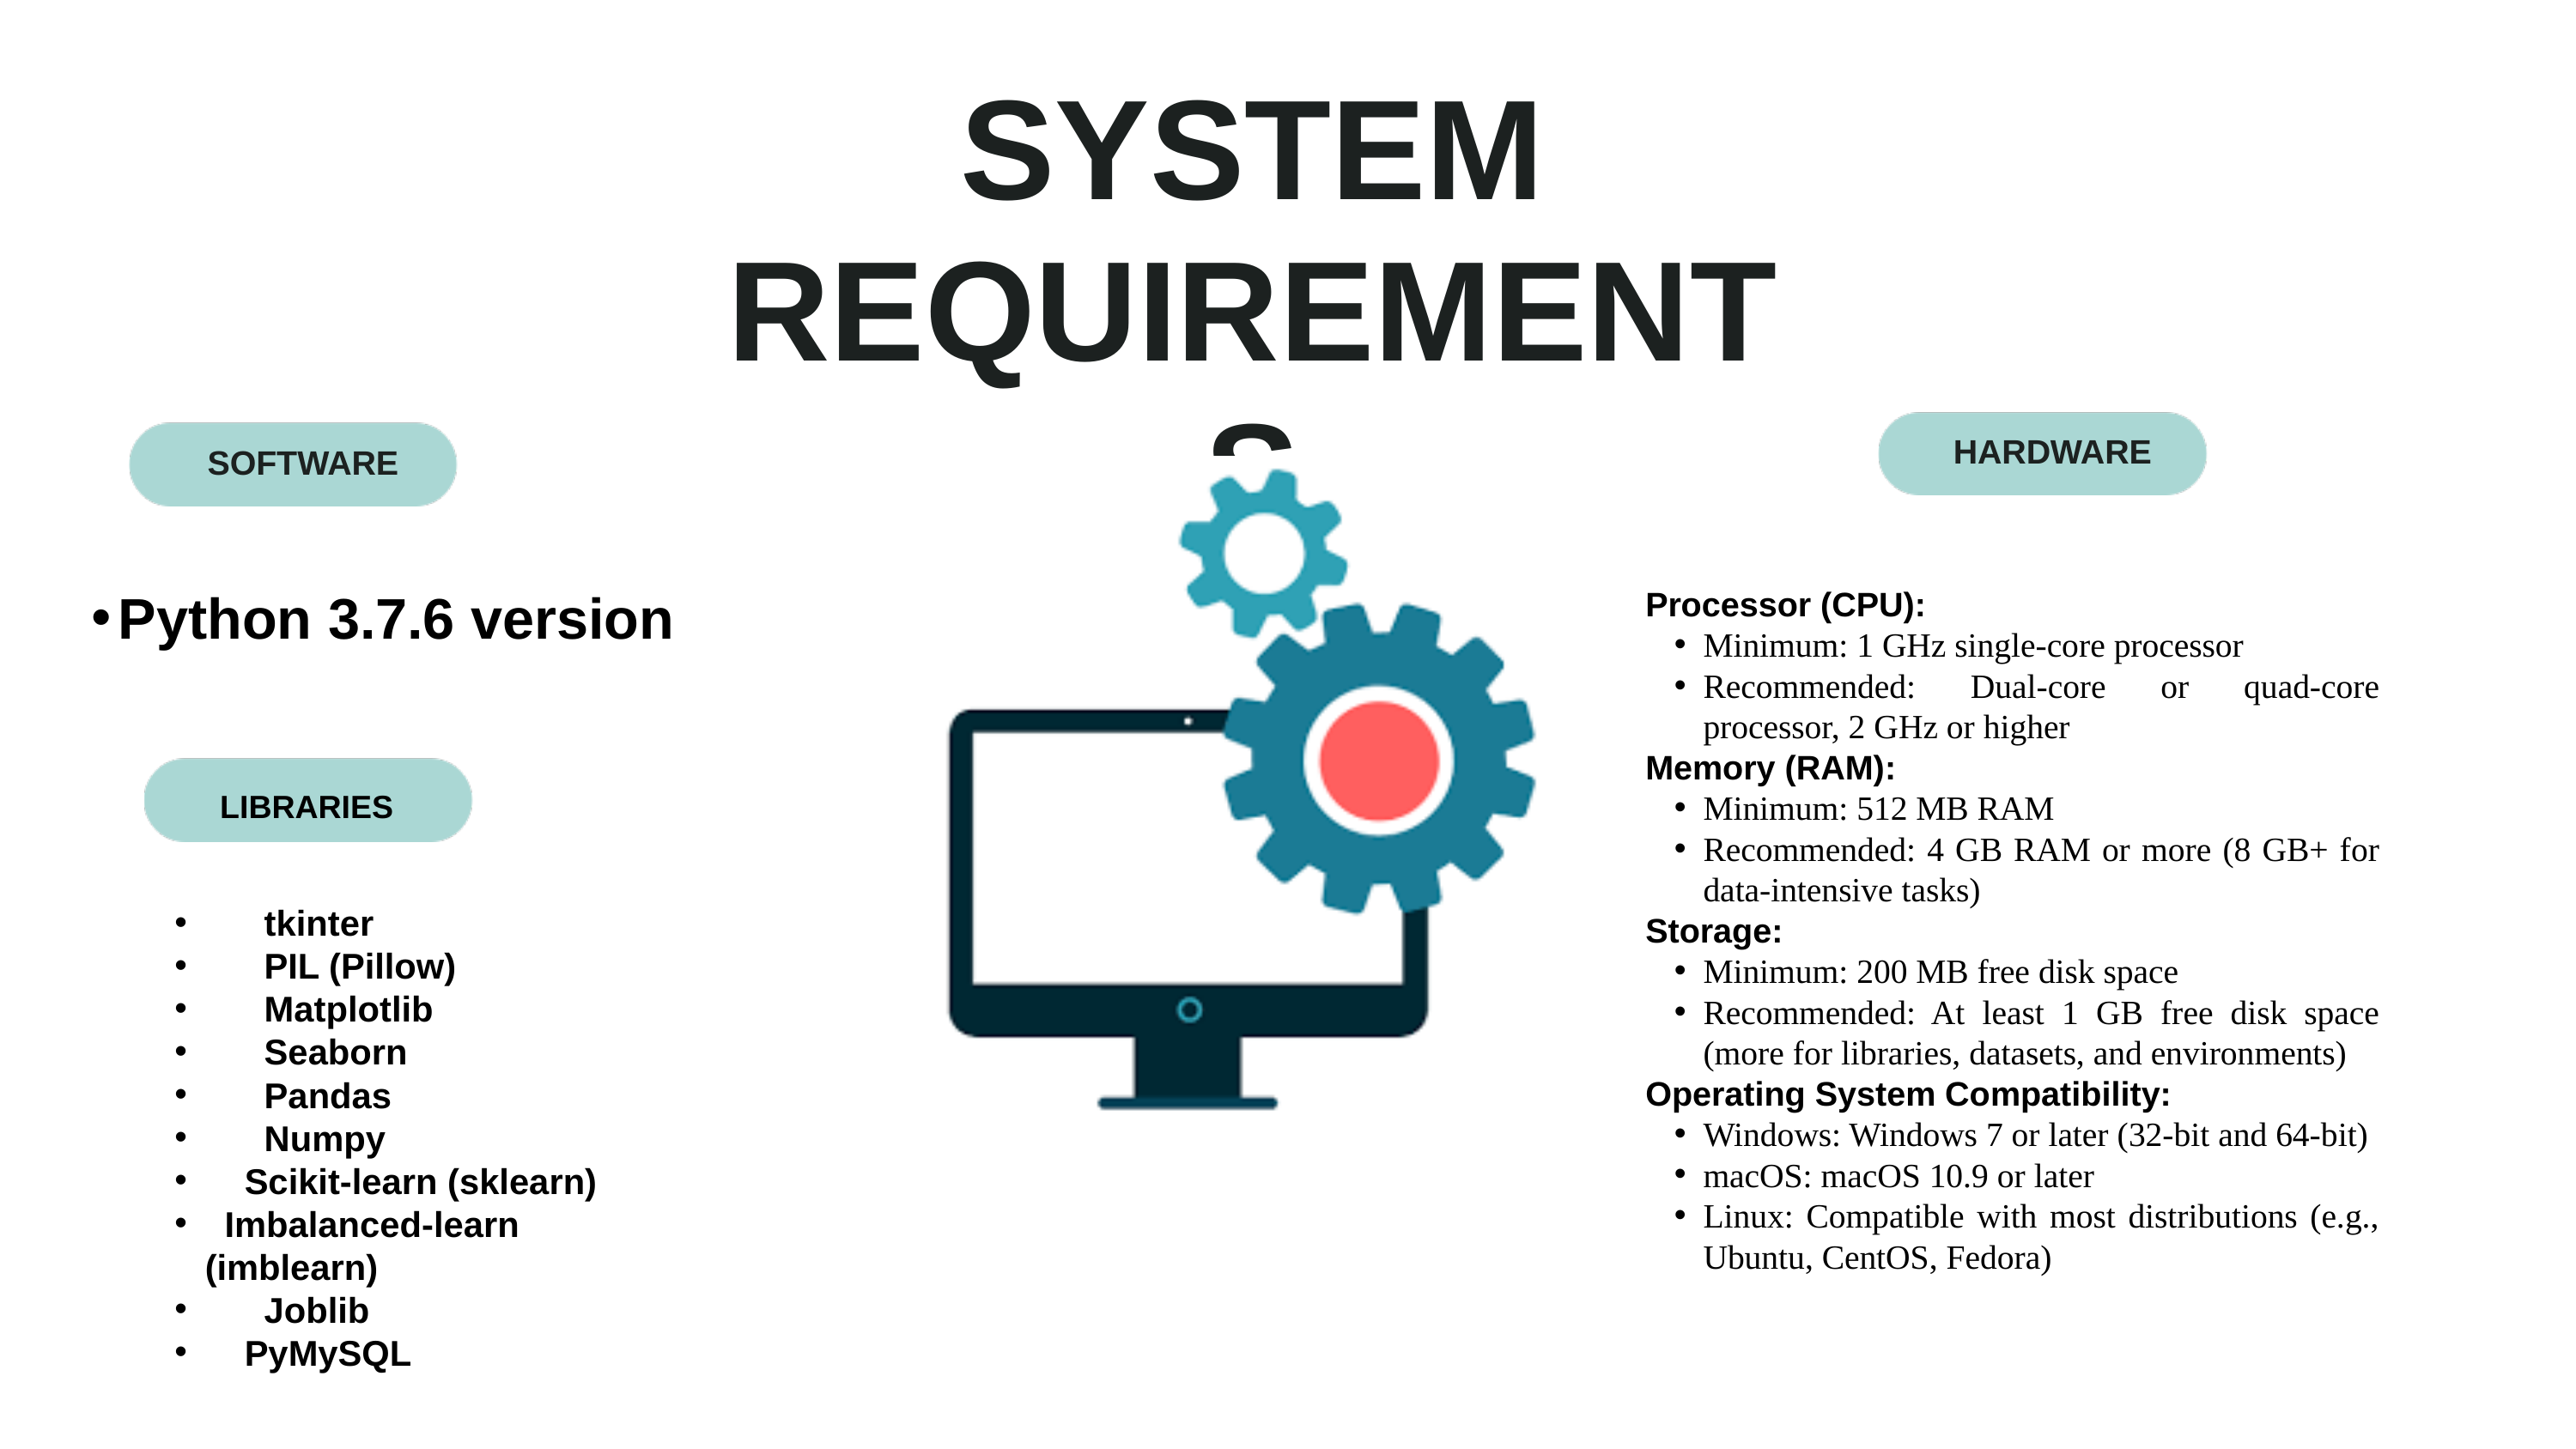

SYSTEM REQUIREMENTS

SOFTWARE
Python 3.7.6 version

LIBRARIES
      tkinter
      PIL (Pillow)
      Matplotlib
      Seaborn
      Pandas
      Numpy
    Scikit-learn (sklearn)
  Imbalanced-learn (imblearn)
      Joblib
    PyMySQL

HARDWARE

Processor (CPU):
Minimum: 1 GHz single-core processor
Recommended: Dual-core or quad-core processor, 2 GHz or higher
Memory (RAM):
Minimum: 512 MB RAM
Recommended: 4 GB RAM or more (8 GB+ for data-intensive tasks)
Storage:
Minimum: 200 MB free disk space
Recommended: At least 1 GB free disk space (more for libraries, datasets, and environments)
Operating System Compatibility:
Windows: Windows 7 or later (32-bit and 64-bit)
macOS: macOS 10.9 or later
Linux: Compatible with most distributions (e.g., Ubuntu, CentOS, Fedora)